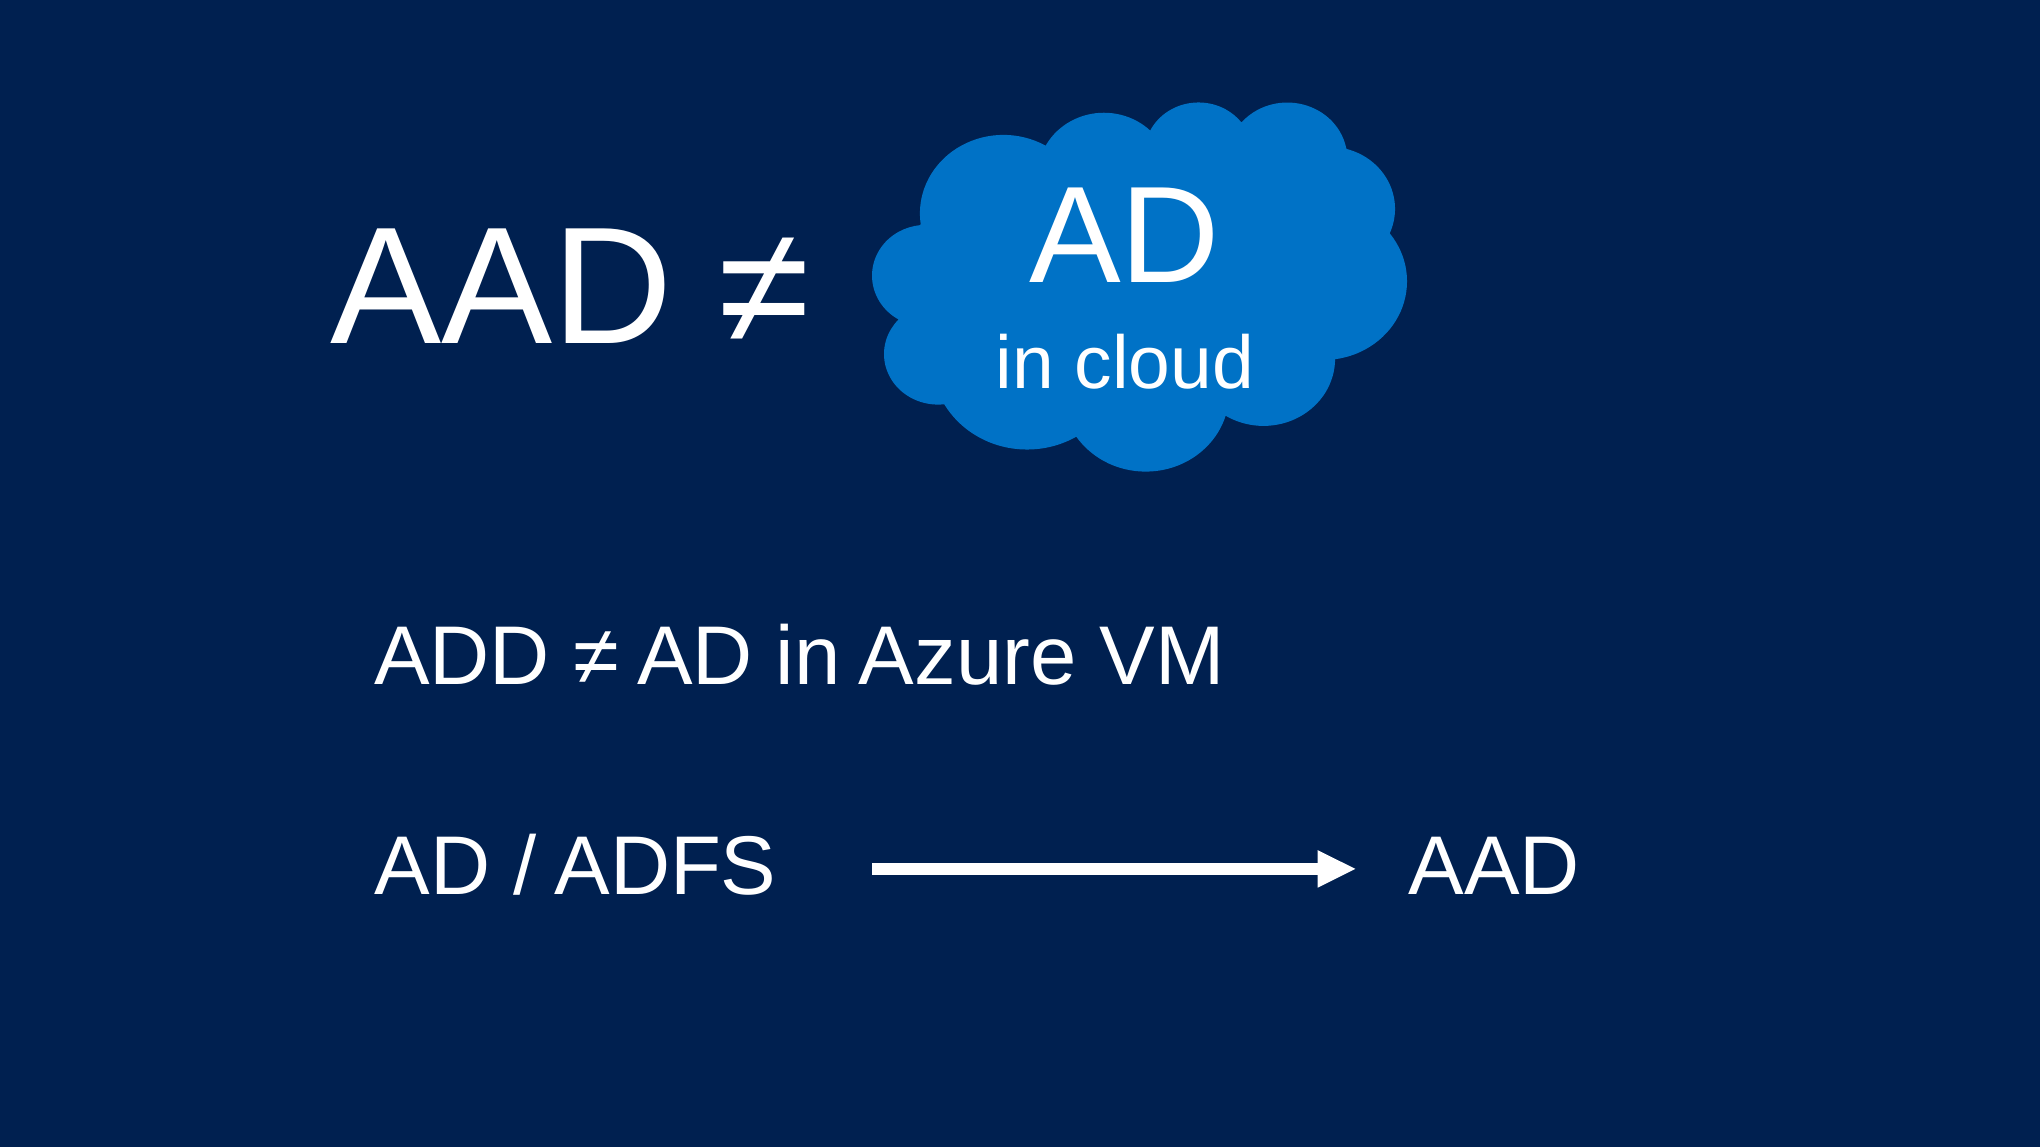

AD
in cloud
AAD ≠
ADD ≠ AD in Azure VM
AD / ADFS				      AAD